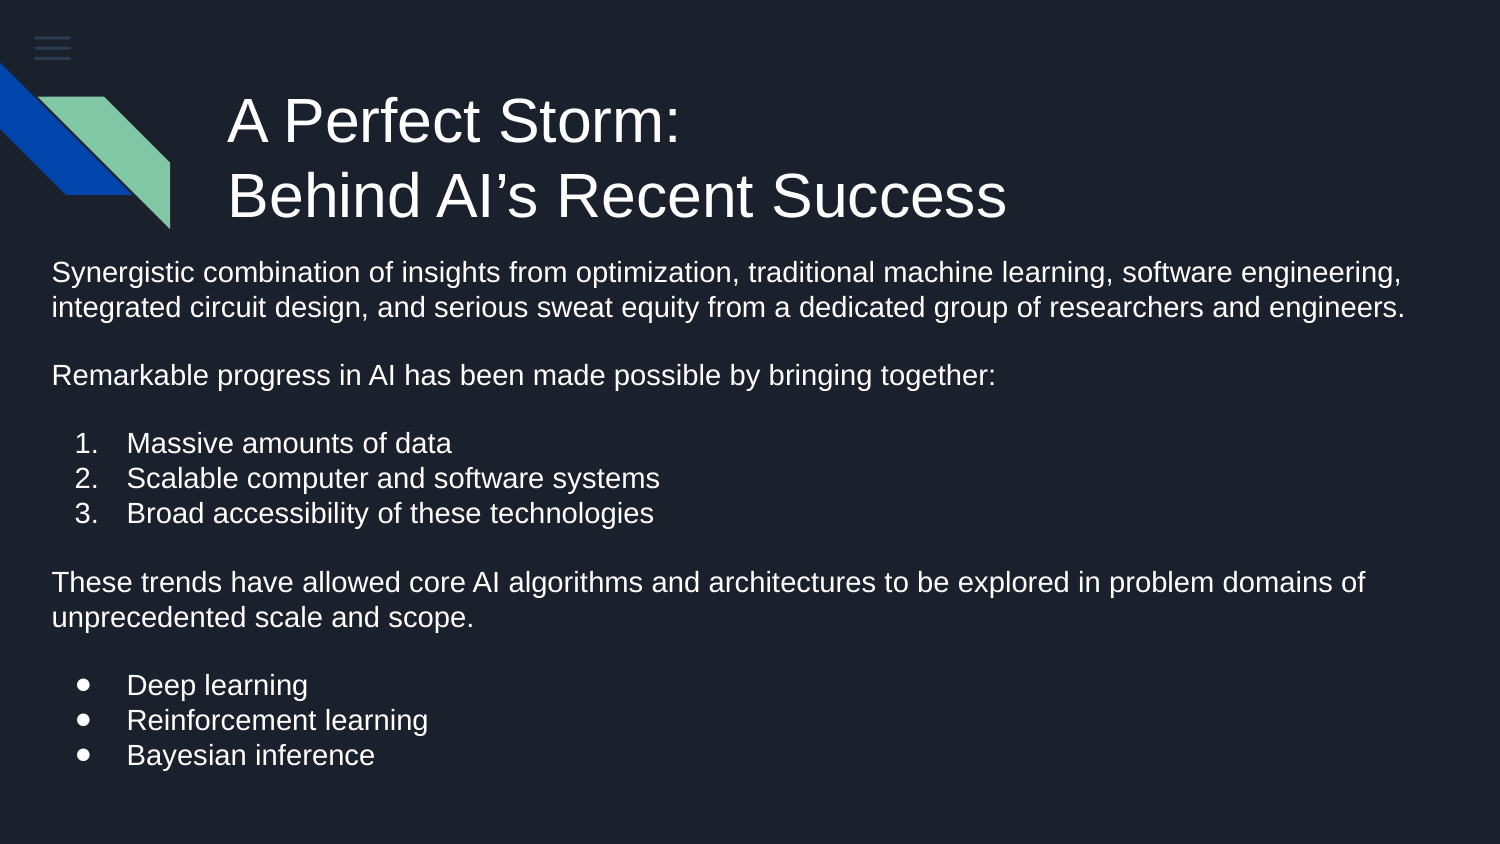

# A Perfect Storm: Behind AI’s Recent Success
Synergistic combination of insights from optimization, traditional machine learning, software engineering, integrated circuit design, and serious sweat equity from a dedicated group of researchers and engineers.
Remarkable progress in AI has been made possible by bringing together:
Massive amounts of data
Scalable computer and software systems
Broad accessibility of these technologies
These trends have allowed core AI algorithms and architectures to be explored in problem domains of unprecedented scale and scope.
Deep learning
Reinforcement learning
Bayesian inference